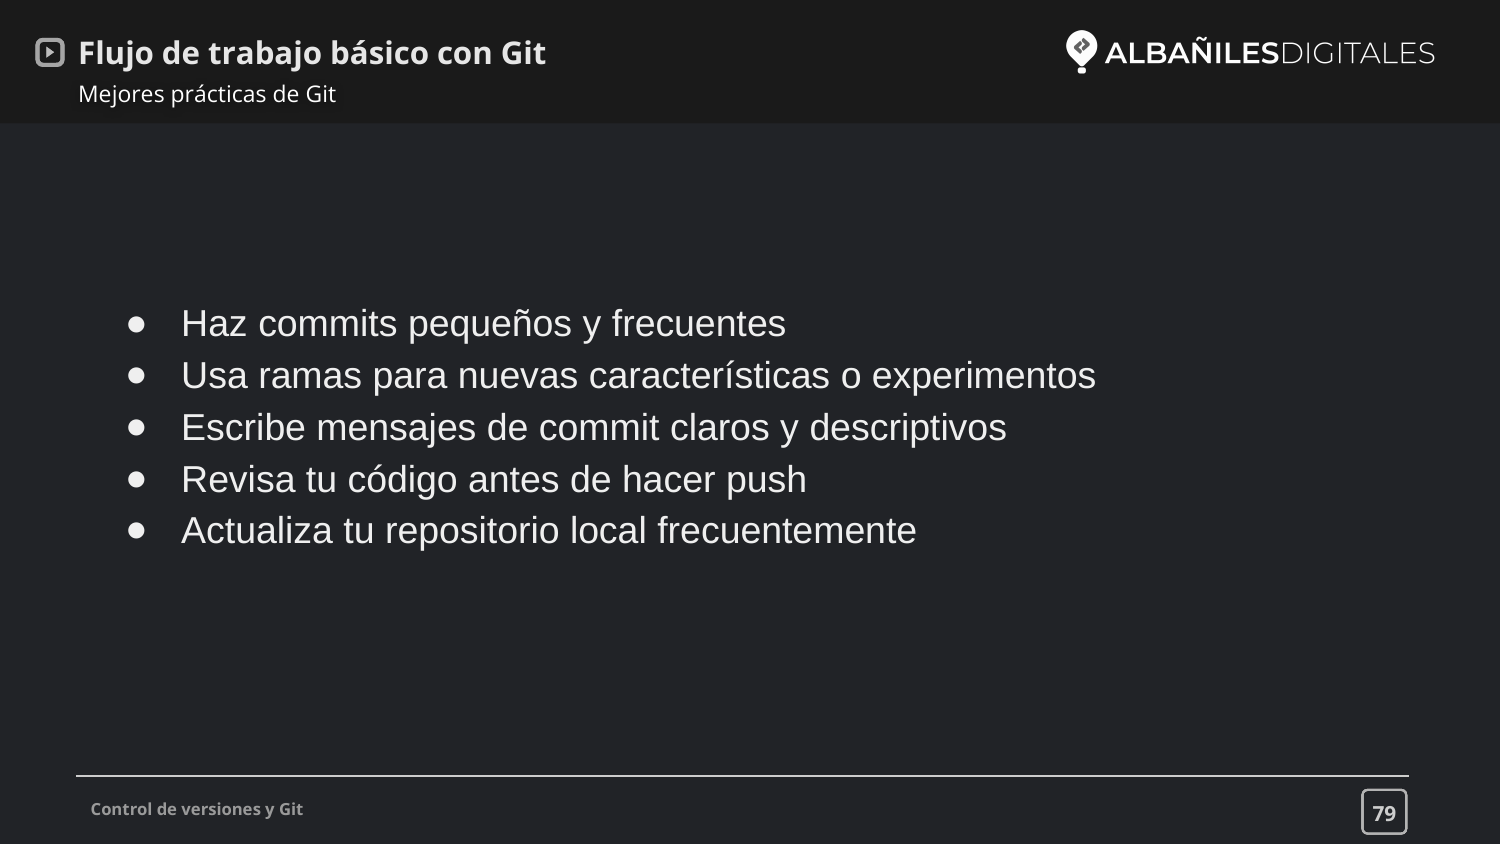

# Flujo de trabajo básico con Git
Mejores prácticas de Git
Haz commits pequeños y frecuentes
Usa ramas para nuevas características o experimentos
Escribe mensajes de commit claros y descriptivos
Revisa tu código antes de hacer push
Actualiza tu repositorio local frecuentemente

79